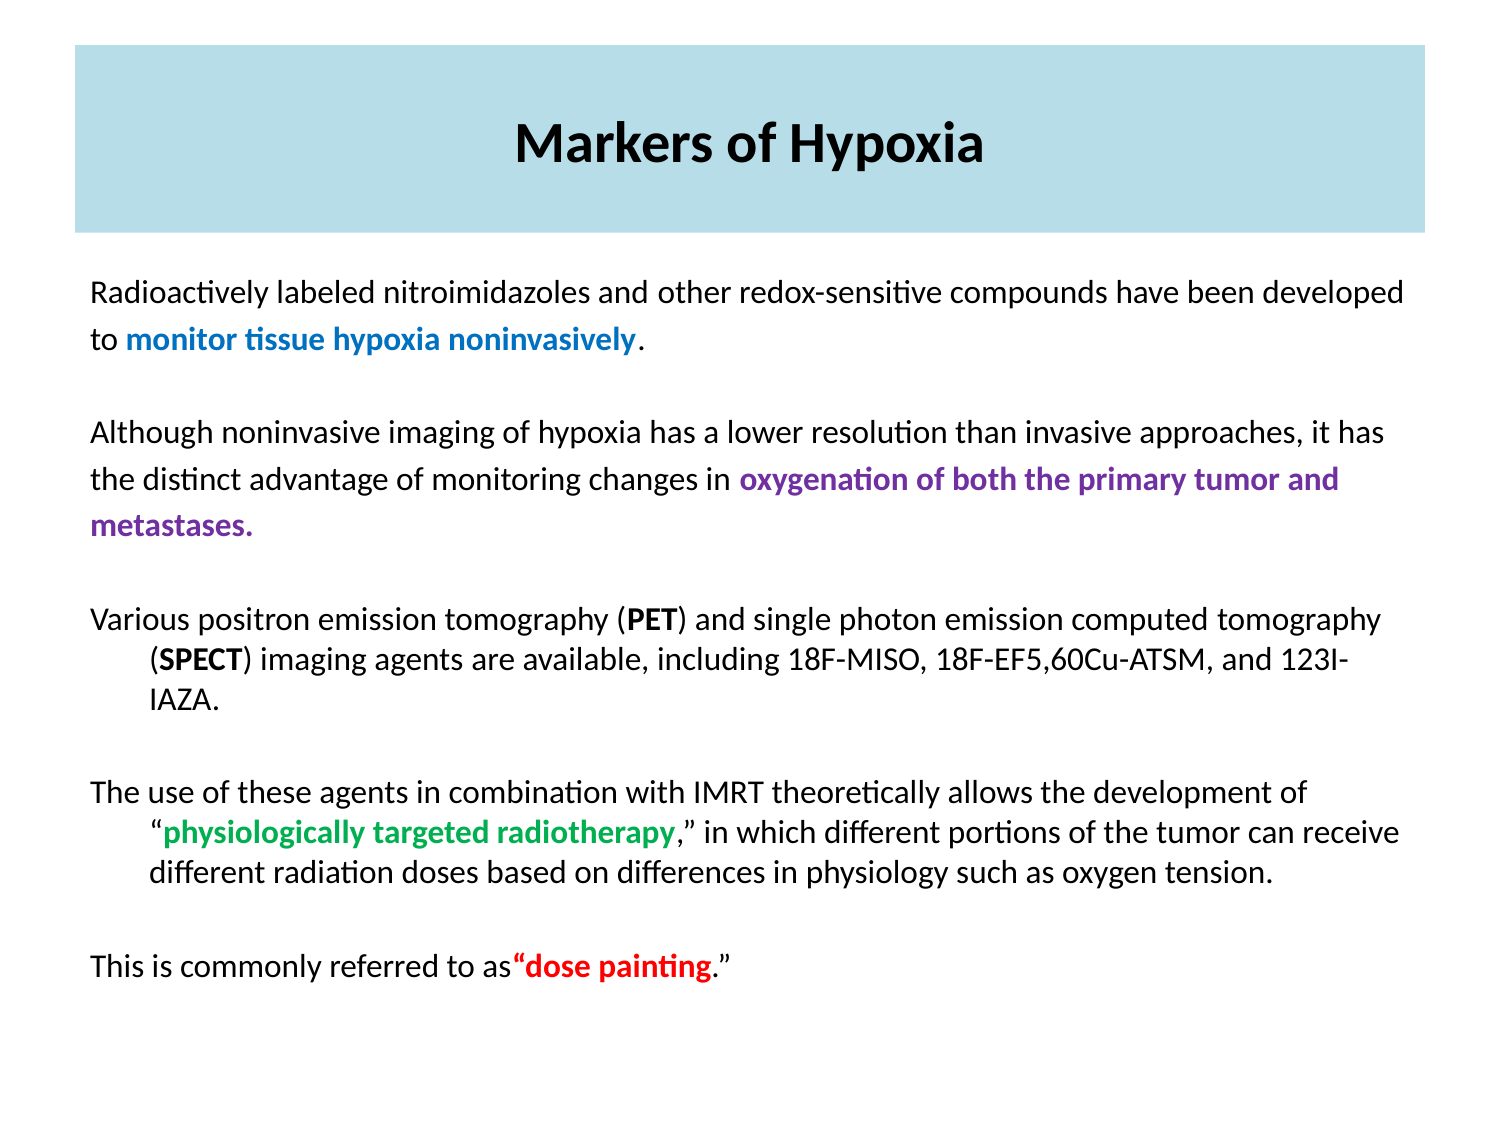

# Markers of Hypoxia
Radioactively labeled nitroimidazoles and other redox-sensitive compounds have been developed
to monitor tissue hypoxia noninvasively.

Although noninvasive imaging of hypoxia has a lower resolution than invasive approaches, it has
the distinct advantage of monitoring changes in oxygenation of both the primary tumor and
metastases.

Various positron emission tomography (PET) and single photon emission computed tomography (SPECT) imaging agents are available, including 18F-MISO, 18F-EF5,60Cu-ATSM, and 123I-IAZA.

The use of these agents in combination with IMRT theoretically allows the development of “physiologically targeted radiotherapy,” in which different portions of the tumor can receive different radiation doses based on differences in physiology such as oxygen tension.

This is commonly referred to as“dose painting.”